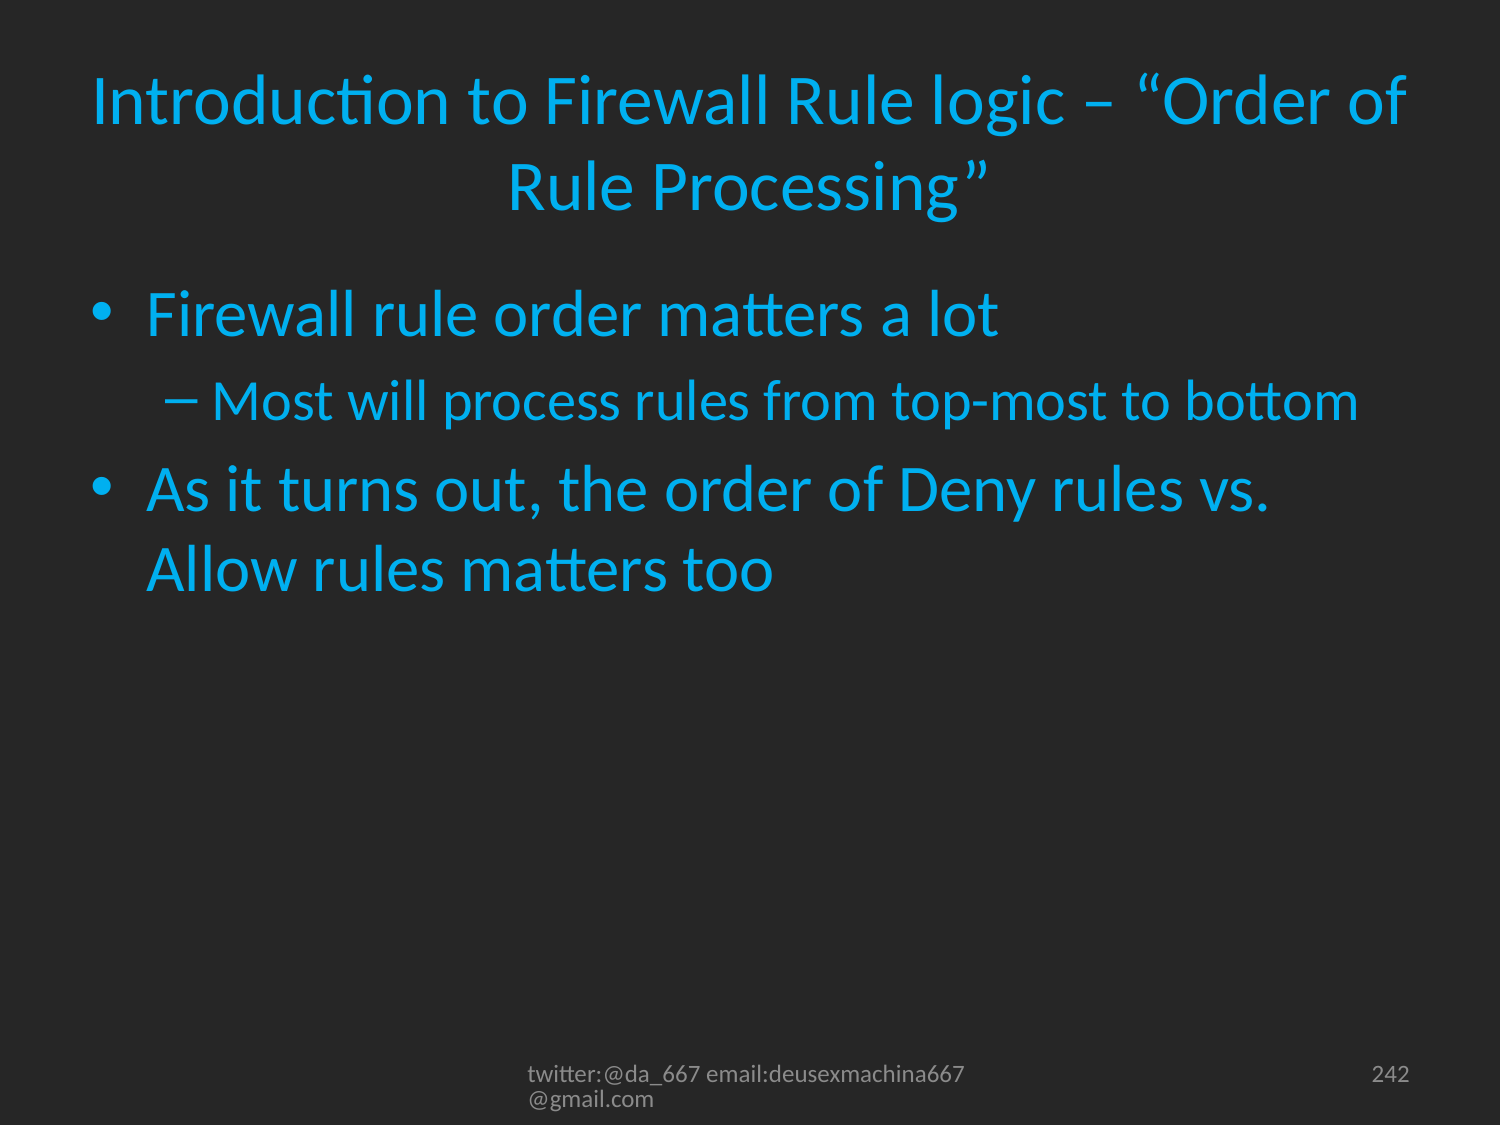

# Introduction to Firewall Rule logic – “Order of Rule Processing”
Firewall rule order matters a lot
Most will process rules from top-most to bottom
As it turns out, the order of Deny rules vs. Allow rules matters too
twitter:@da_667 email:deusexmachina667@gmail.com
242